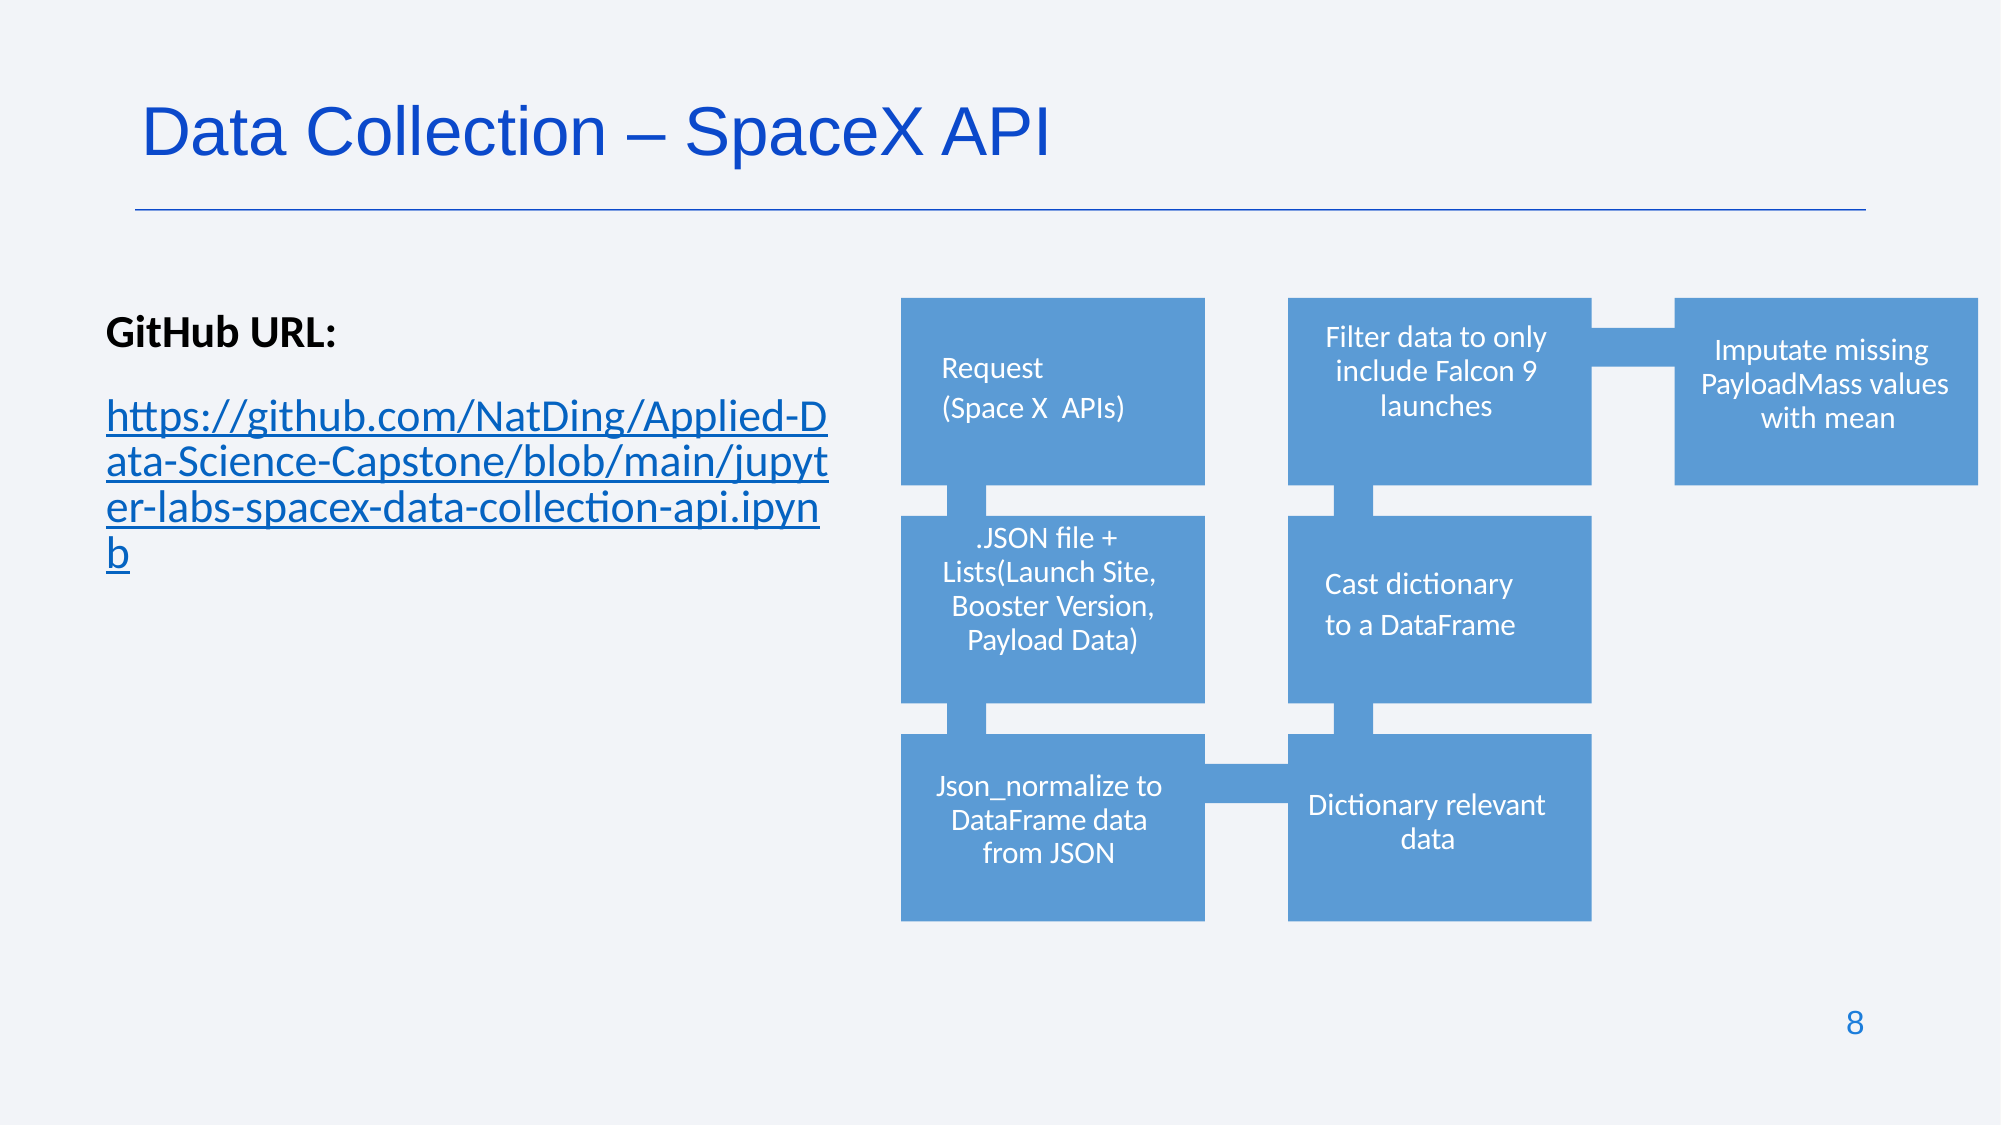

Data Collection – SpaceX API
GitHub URL:
https://github.com/NatDing/Applied-Data-Science-Capstone/blob/main/jupyter-labs-spacex-data-collection-api.ipynb

Filter data to only  include Falcon 9  launches
Imputate missing  PayloadMass values  with mean

Request
(Space X  APIs)

.JSON file +  Lists(Launch Site,  Booster Version,  Payload Data)

Cast dictionary
to a DataFrame

Json_normalize to  DataFrame data  from JSON
Dictionary relevant  data
8